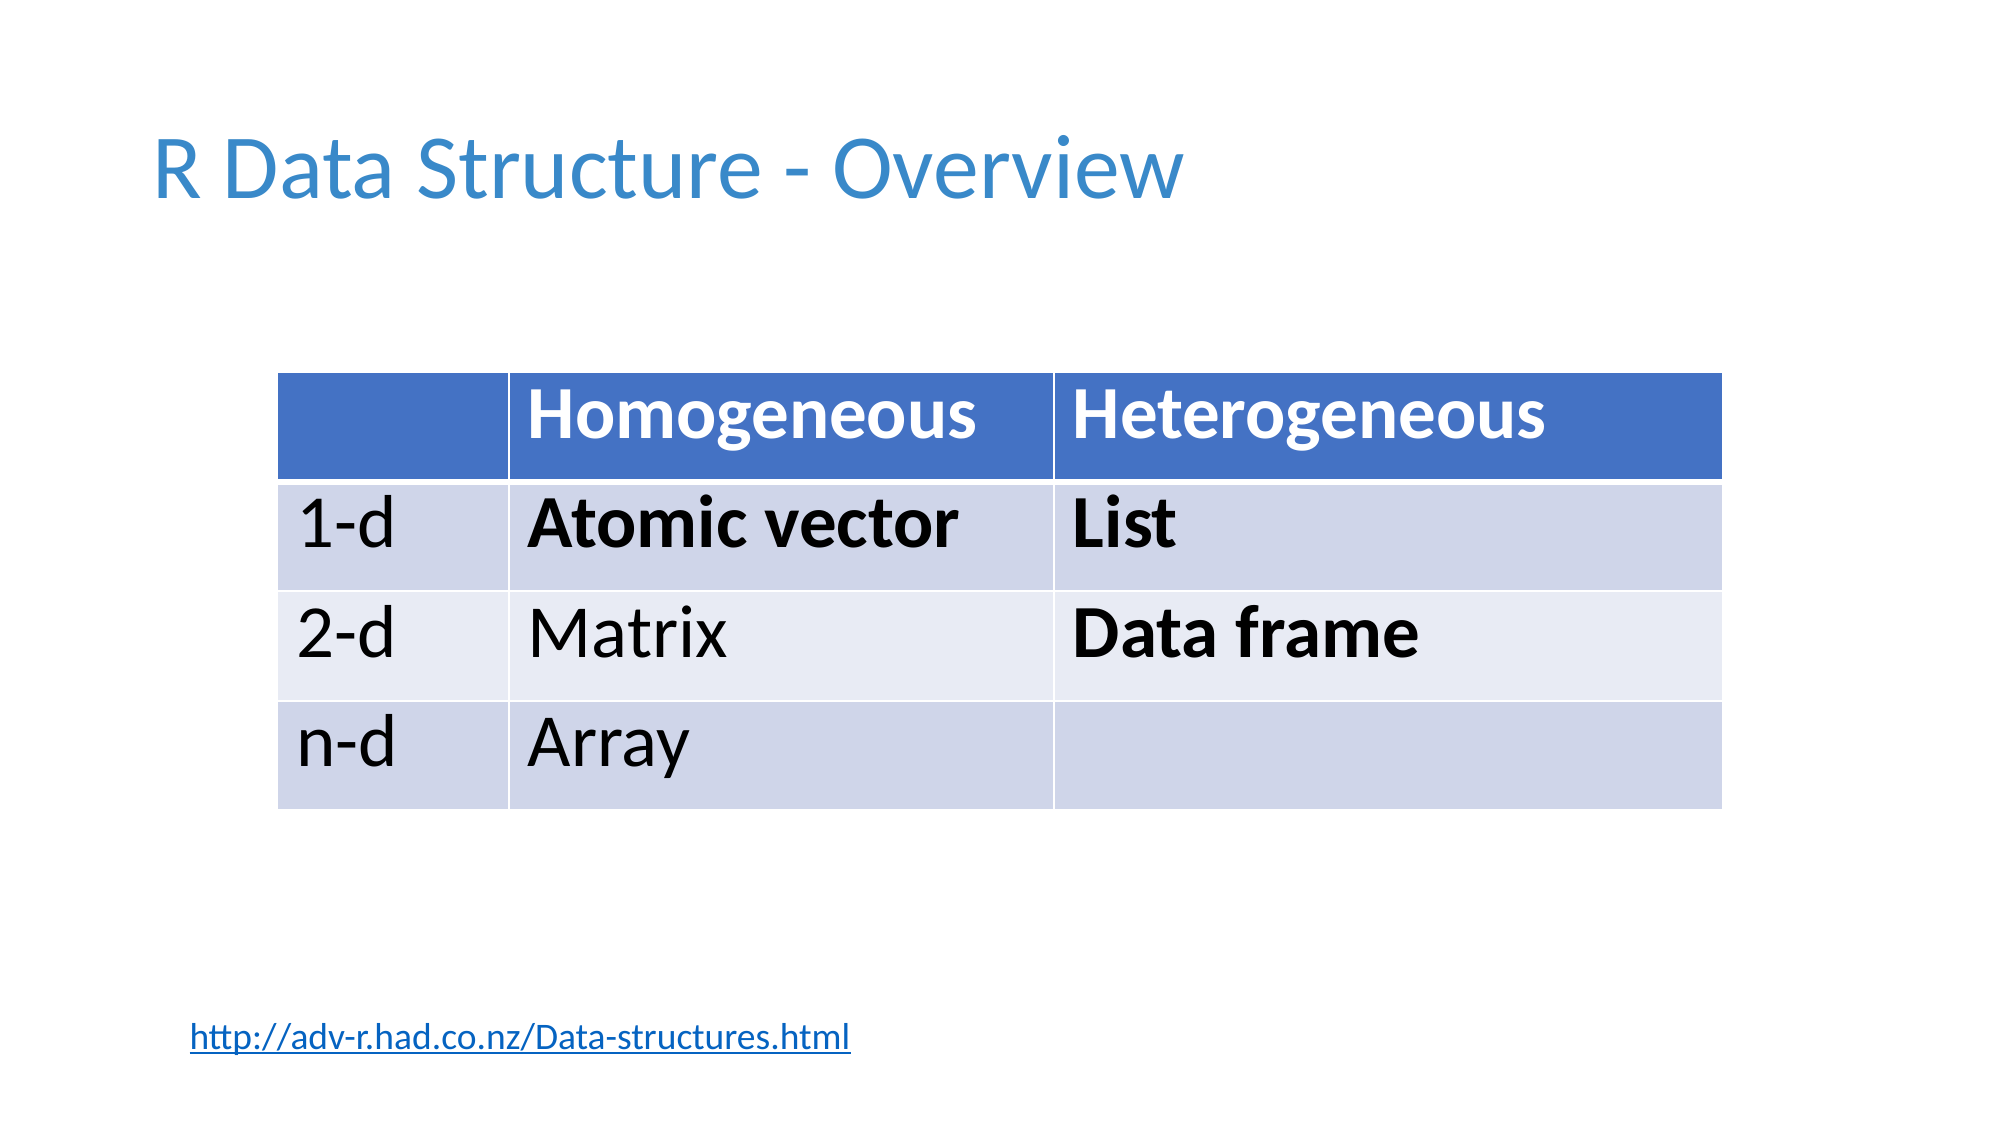

# R Data Structure - Overview
|  | Homogeneous | Heterogeneous |
| --- | --- | --- |
| 1-d | Atomic vector | List |
| 2-d | Matrix | Data frame |
| n-d | Array |  |
http://adv-r.had.co.nz/Data-structures.html